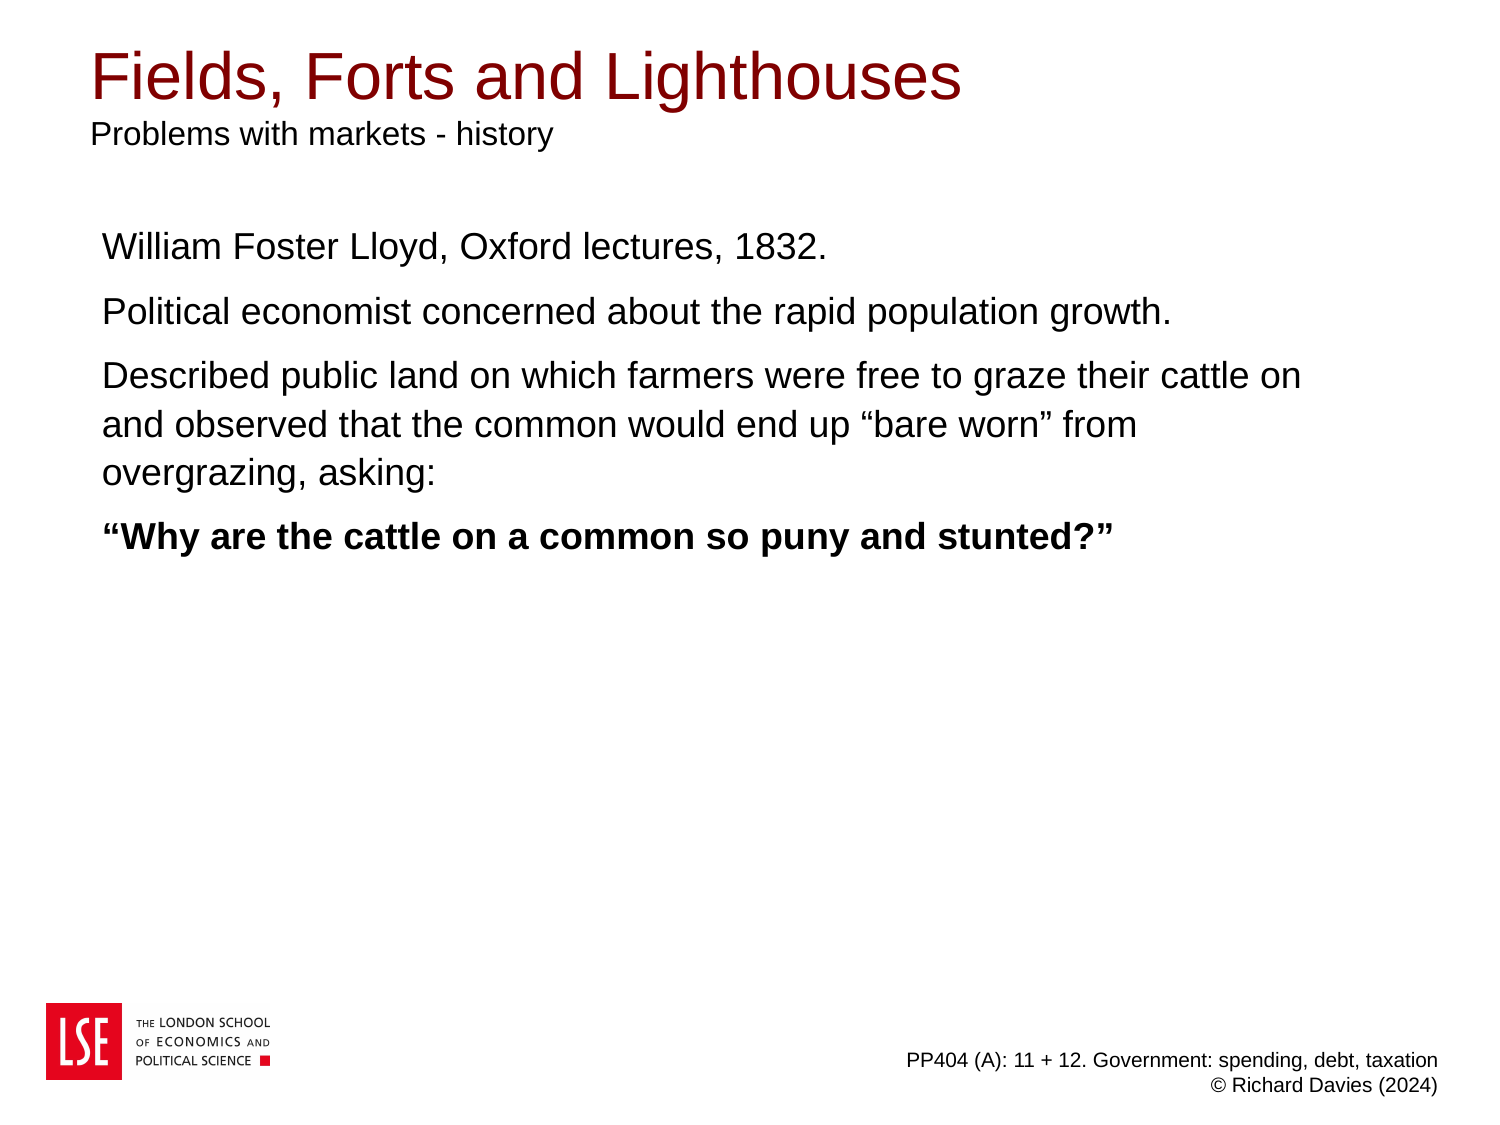

# Fields, Forts and Lighthouses Problems with markets - history

William Foster Lloyd, Oxford lectures, 1832.
Political economist concerned about the rapid population growth.
Described public land on which farmers were free to graze their cattle on and observed that the common would end up “bare worn” from overgrazing, asking:
“Why are the cattle on a common so puny and stunted?”